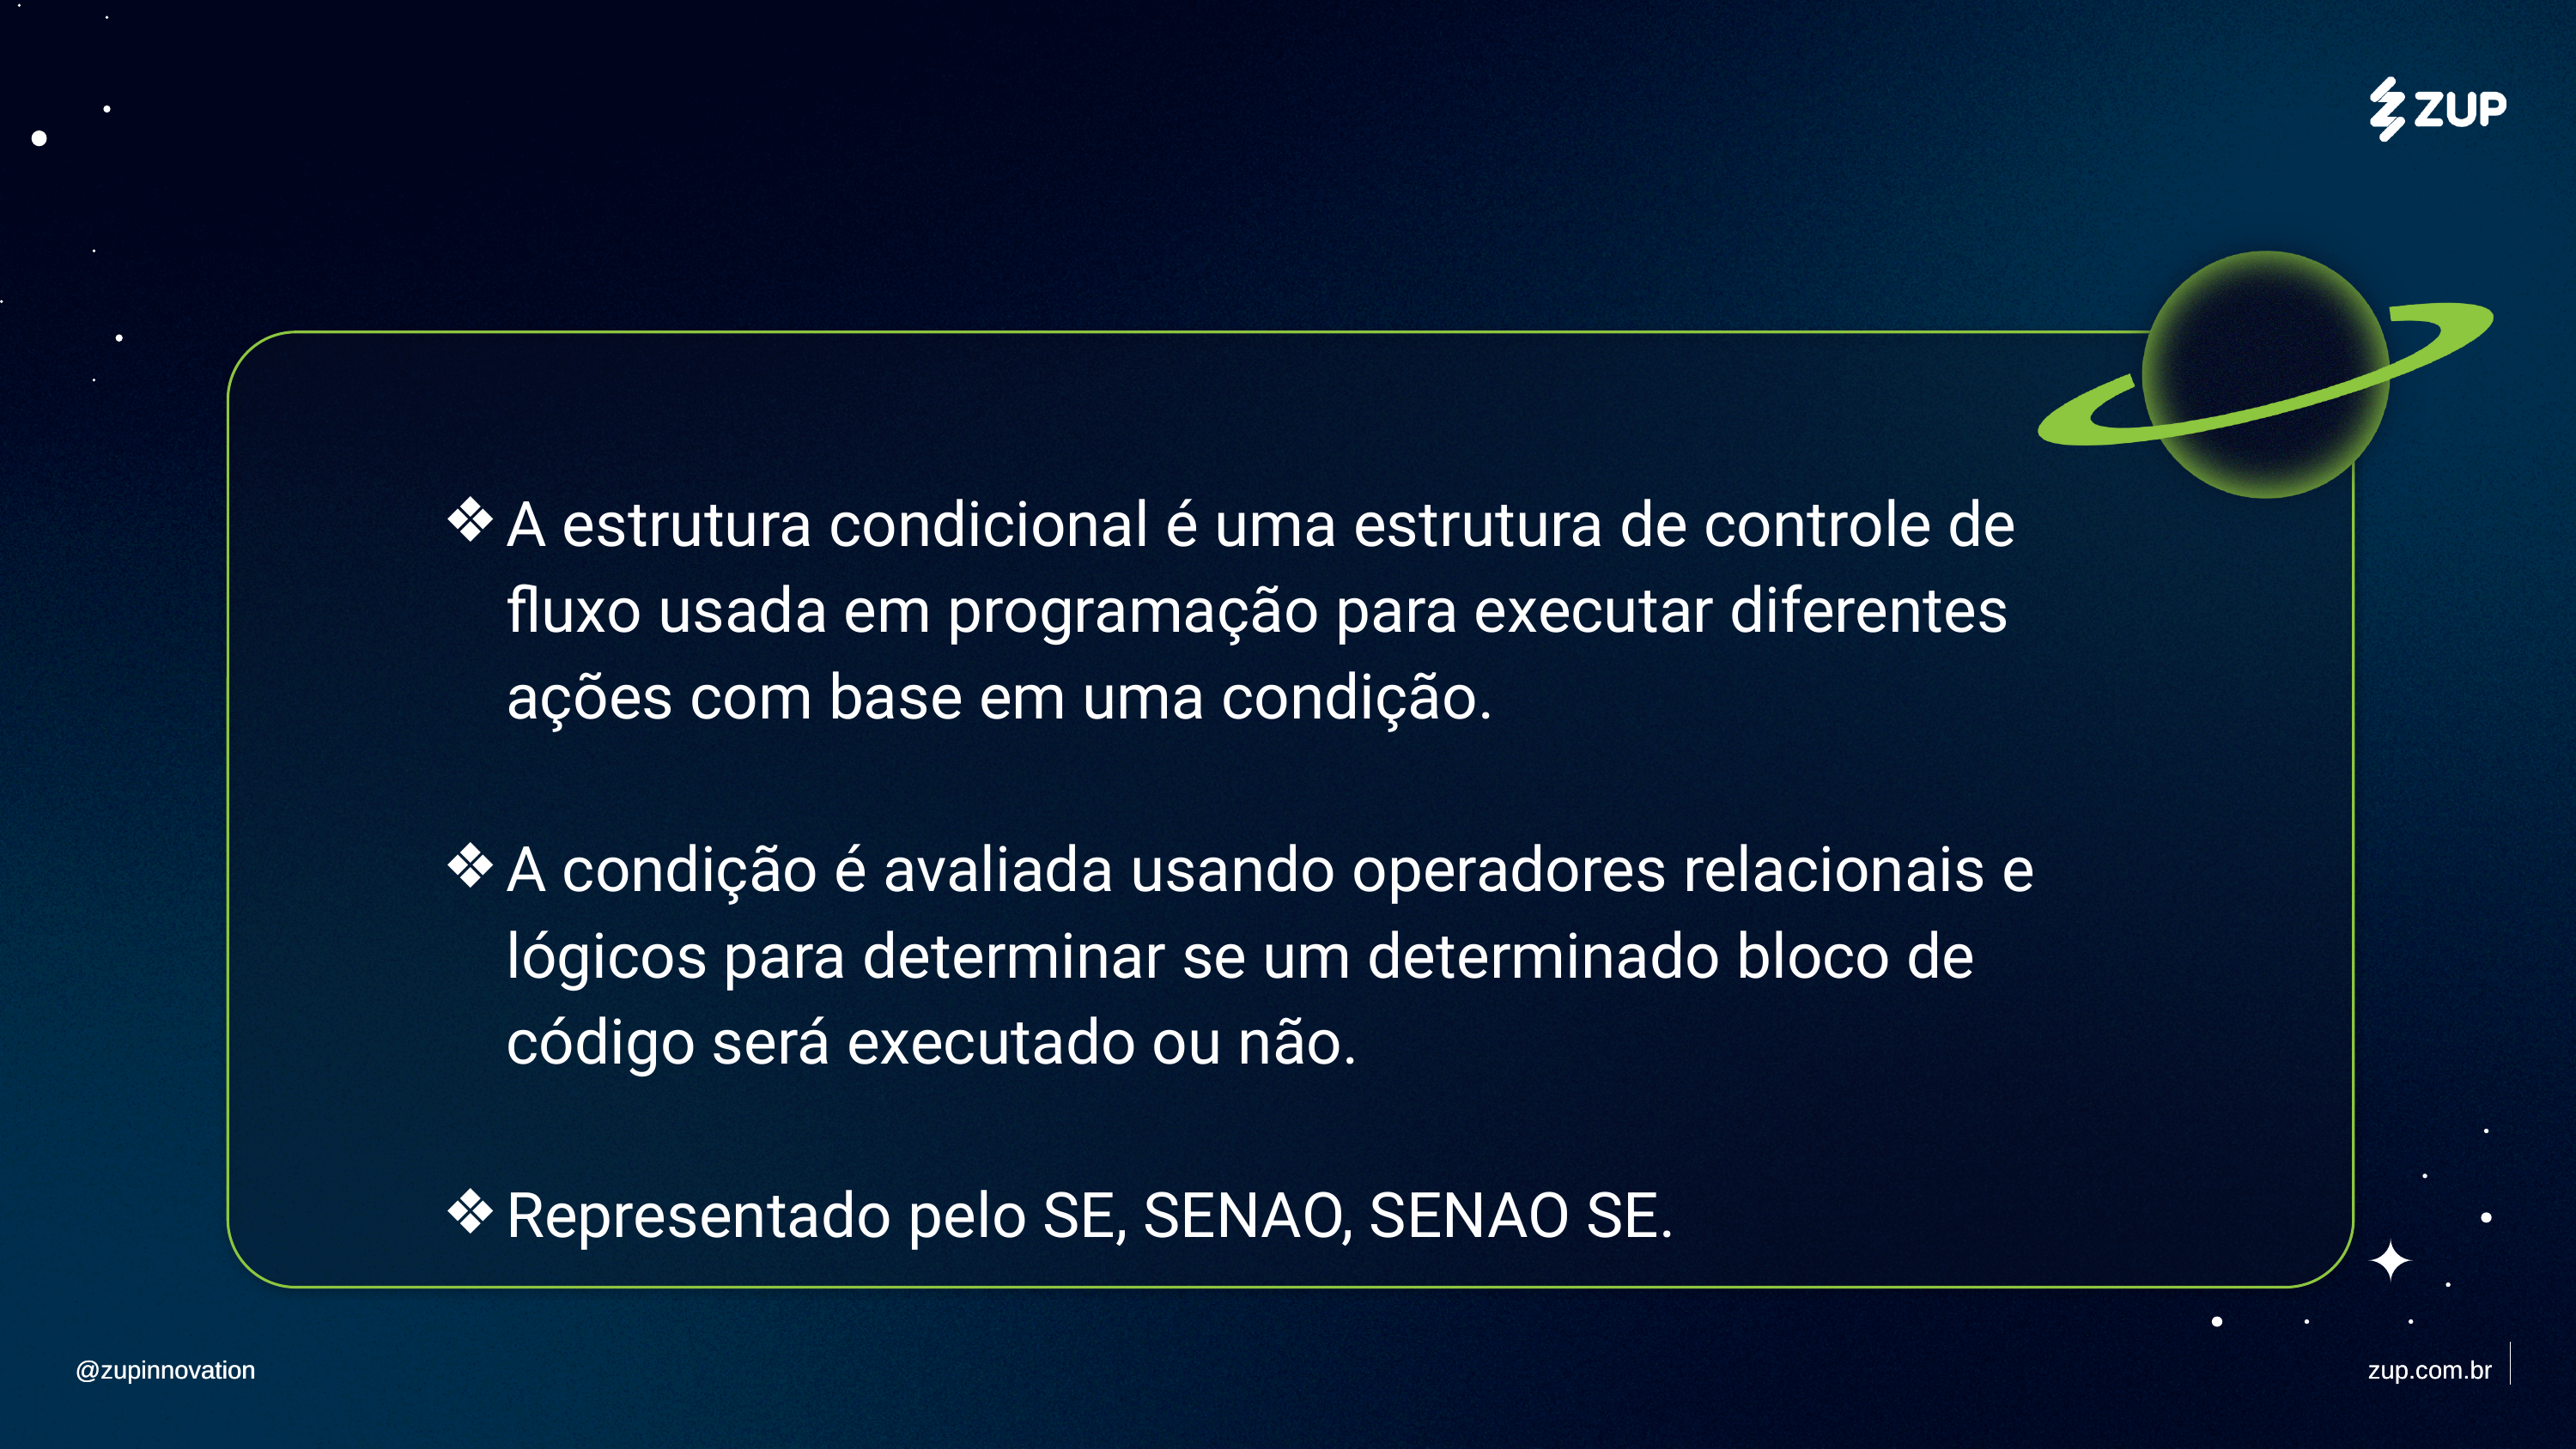

A estrutura condicional é uma estrutura de controle de fluxo usada em programação para executar diferentes ações com base em uma condição.

A condição é avaliada usando operadores relacionais e lógicos para determinar se um determinado bloco de código será executado ou não.

Representado pelo SE, SENAO, SENAO SE.